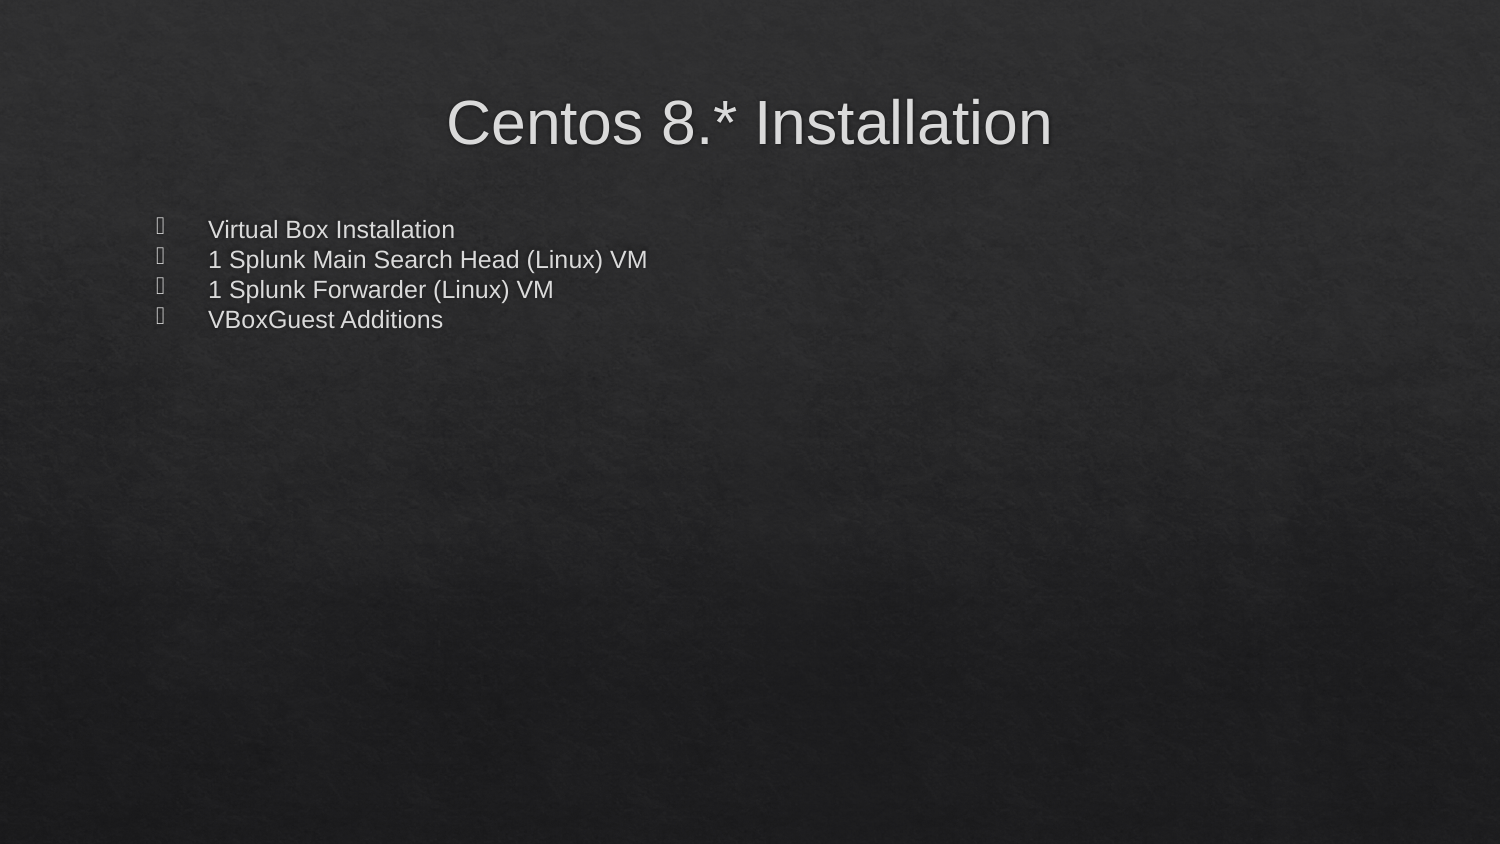

# Centos 8.* Installation
Virtual Box Installation
1 Splunk Main Search Head (Linux) VM
1 Splunk Forwarder (Linux) VM
VBoxGuest Additions